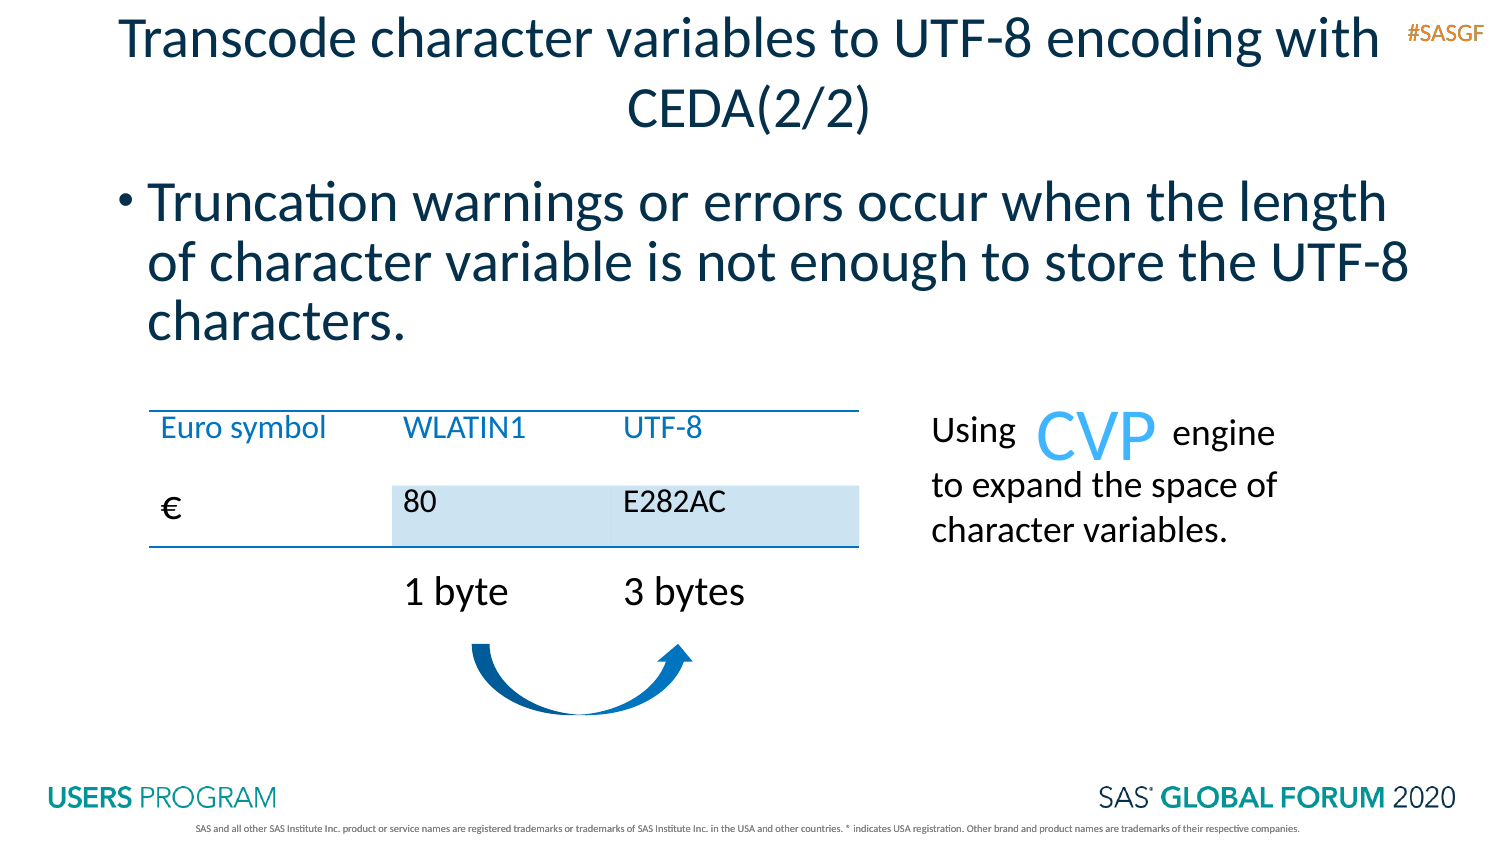

# Transcode character variables to UTF-8 encoding with CEDA(2/2)

Truncation warnings or errors occur when the length of character variable is not enough to store the UTF-8 characters.
CVP
Using
engine
to expand the space of character variables.
| Euro symbol | WLATIN1 | UTF-8 |
| --- | --- | --- |
| € | 80 | E282AC |
| 1 byte | 3 bytes |
| --- | --- |